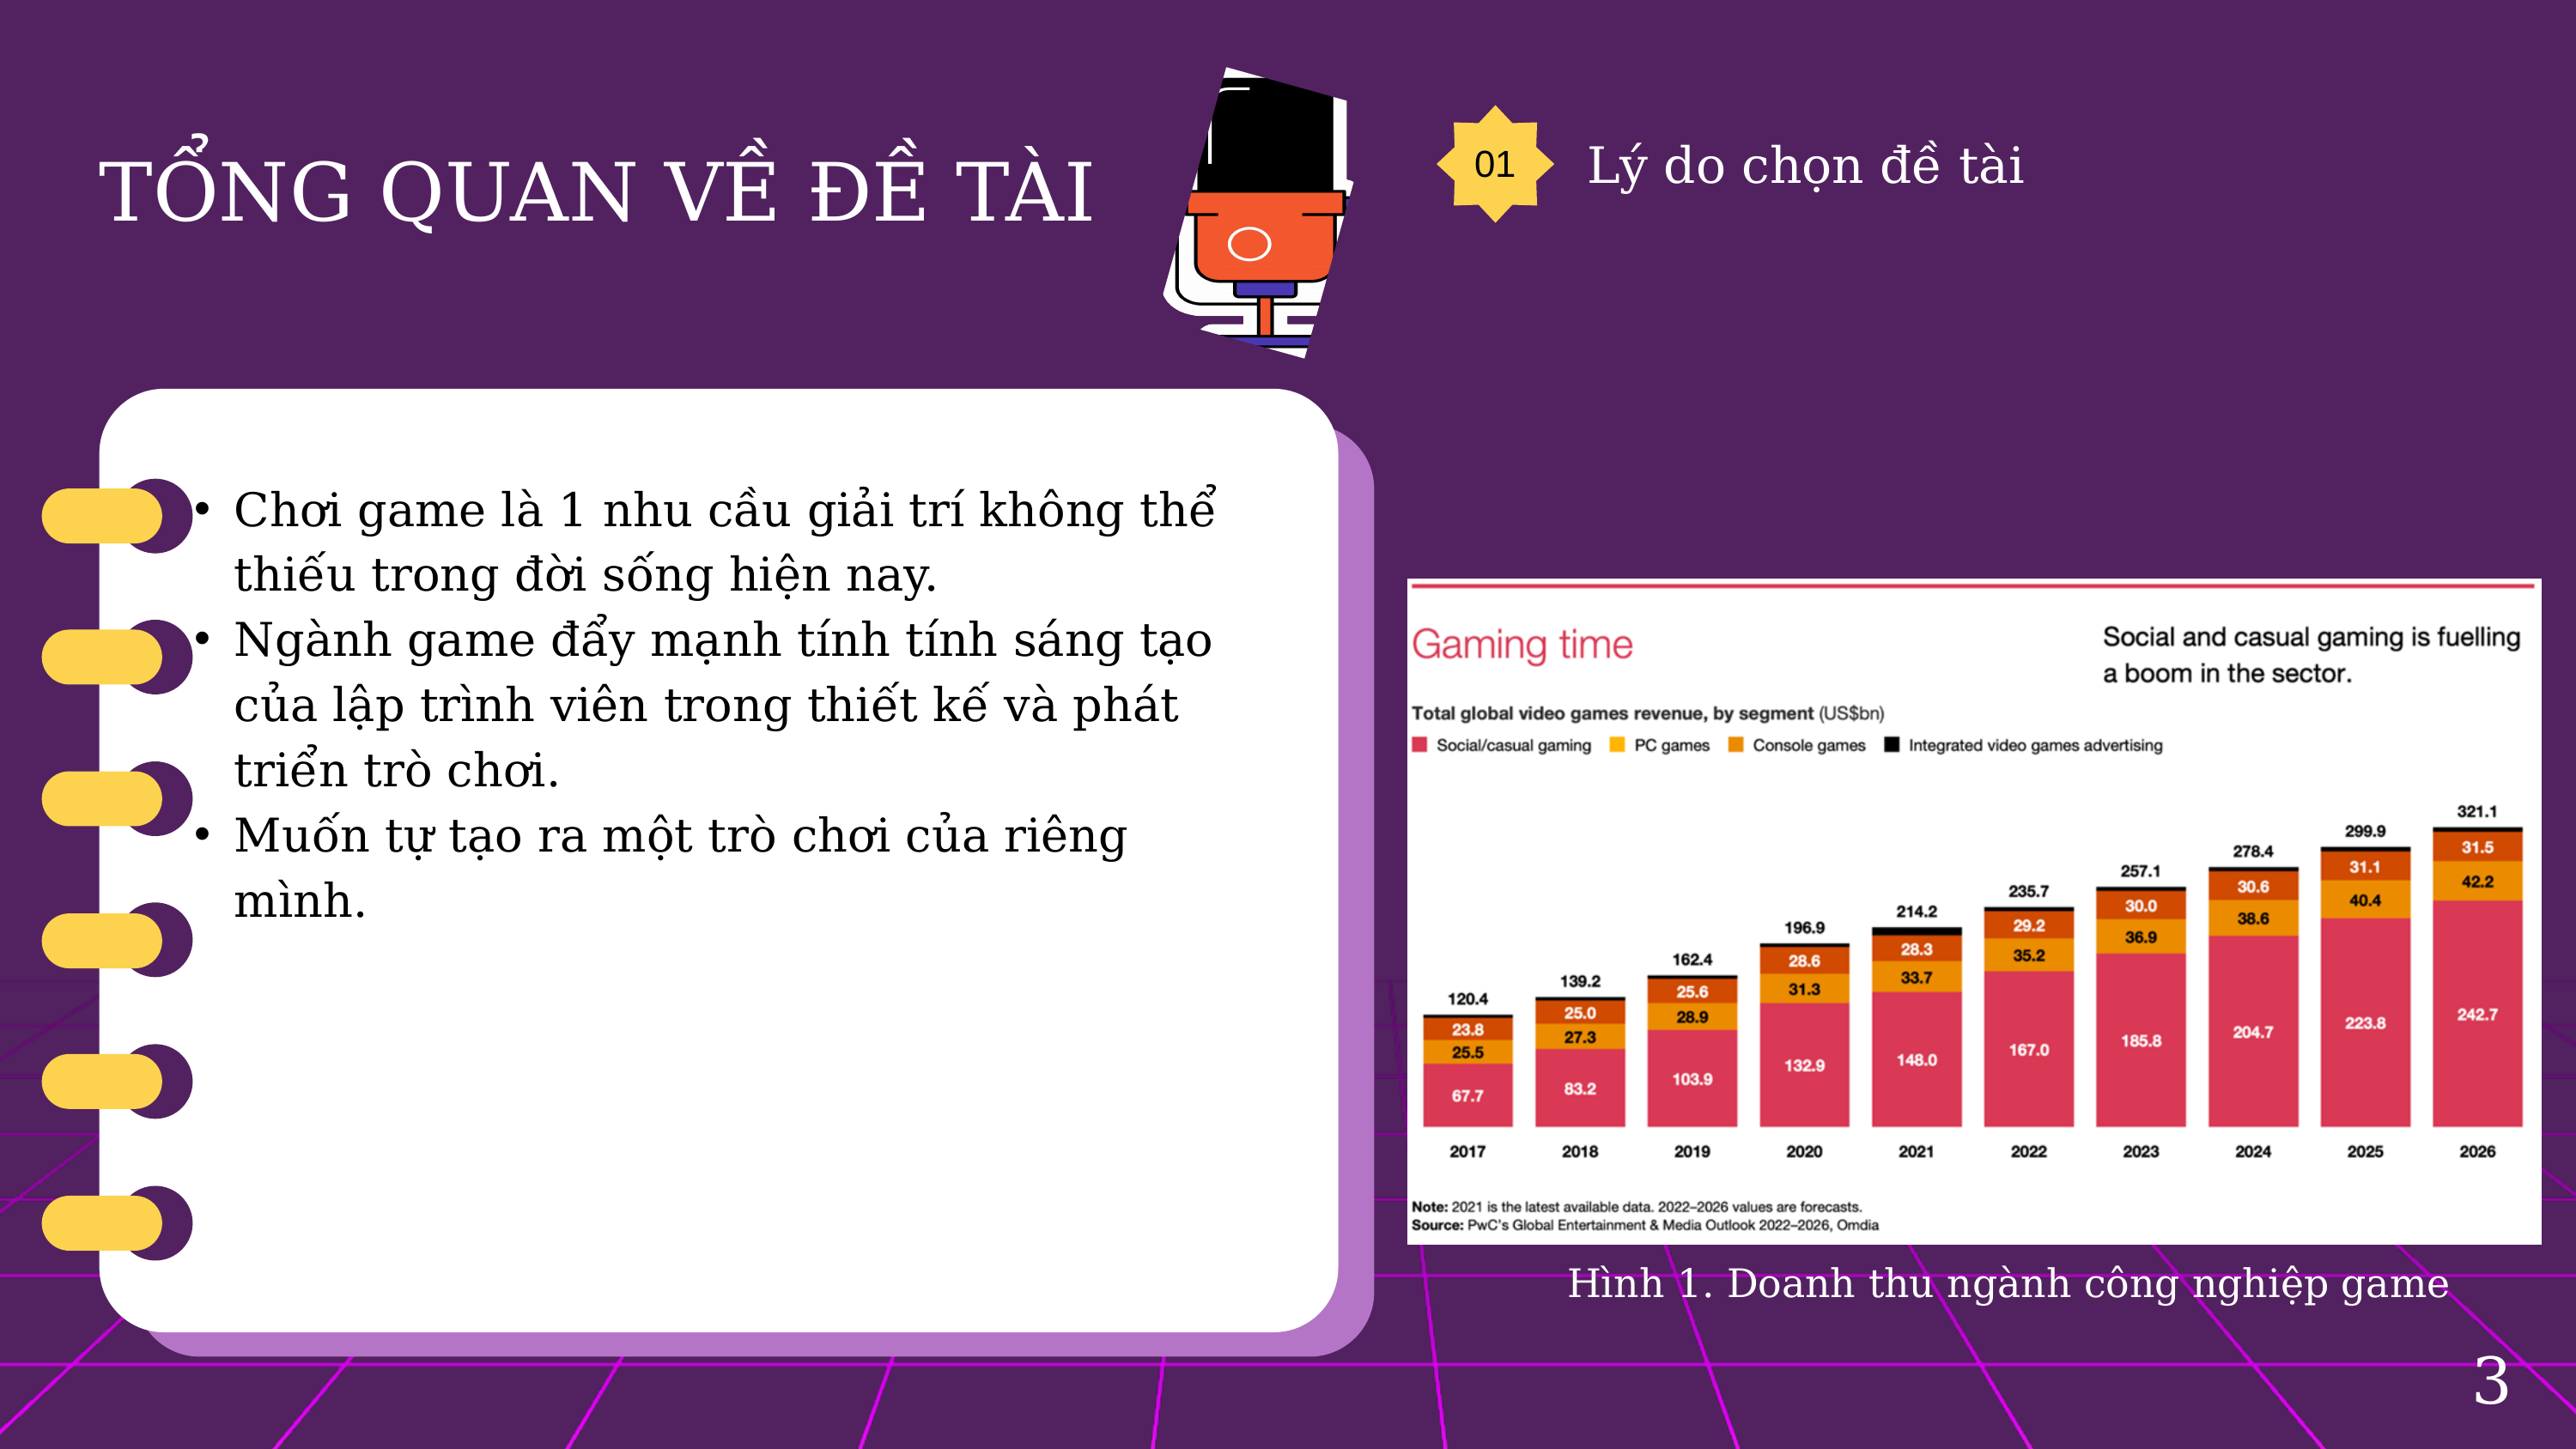

01
Lý do chọn đề tài
TỔNG QUAN VỀ ĐỀ TÀI

Chơi game là 1 nhu cầu giải trí không thể thiếu trong đời sống hiện nay.
Ngành game đẩy mạnh tính tính sáng tạo của lập trình viên trong thiết kế và phát triển trò chơi.
Muốn tự tạo ra một trò chơi của riêng mình.

Hình 1. Doanh thu ngành công nghiệp game
3